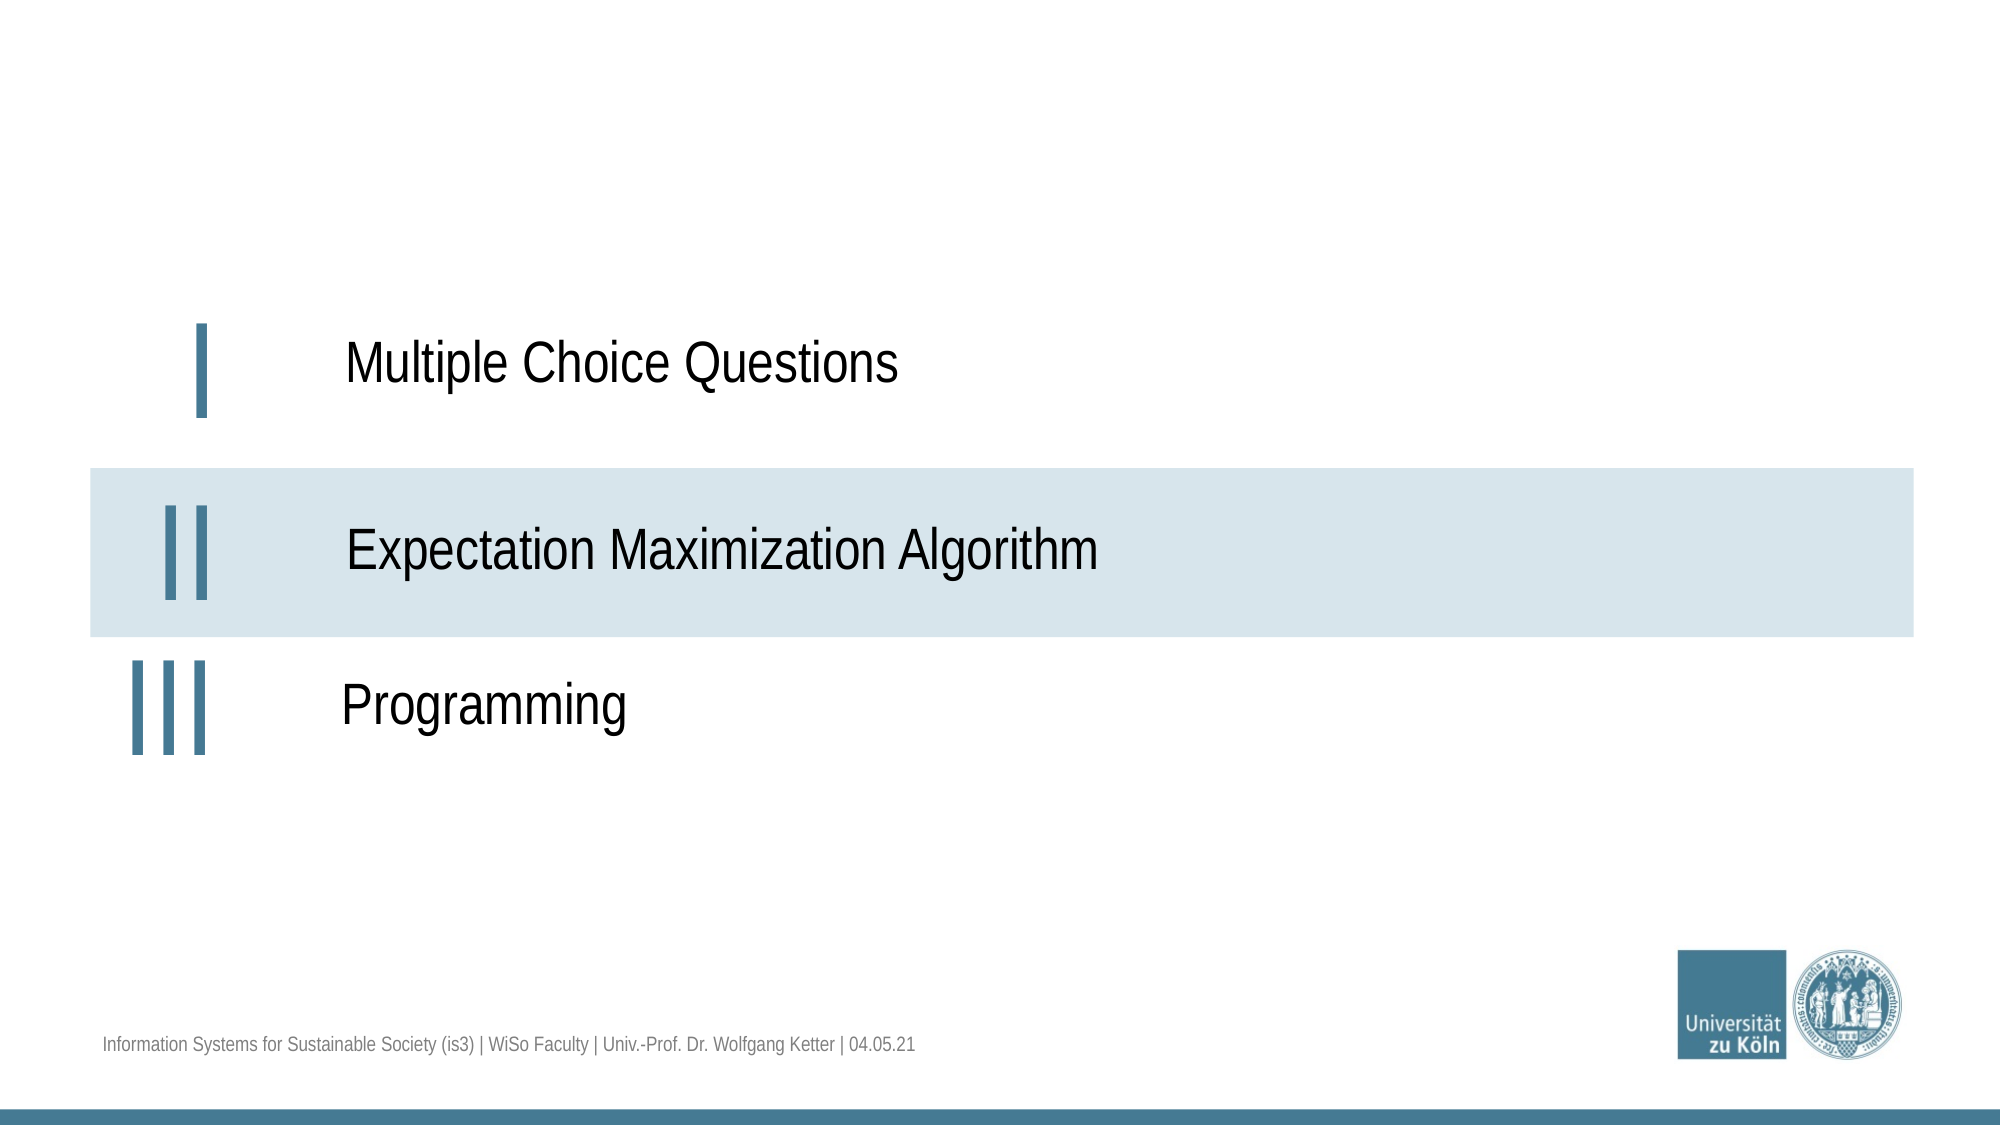

I
Multiple Choice Questions
II

Expectation Maximization Algorithm
III
Programming